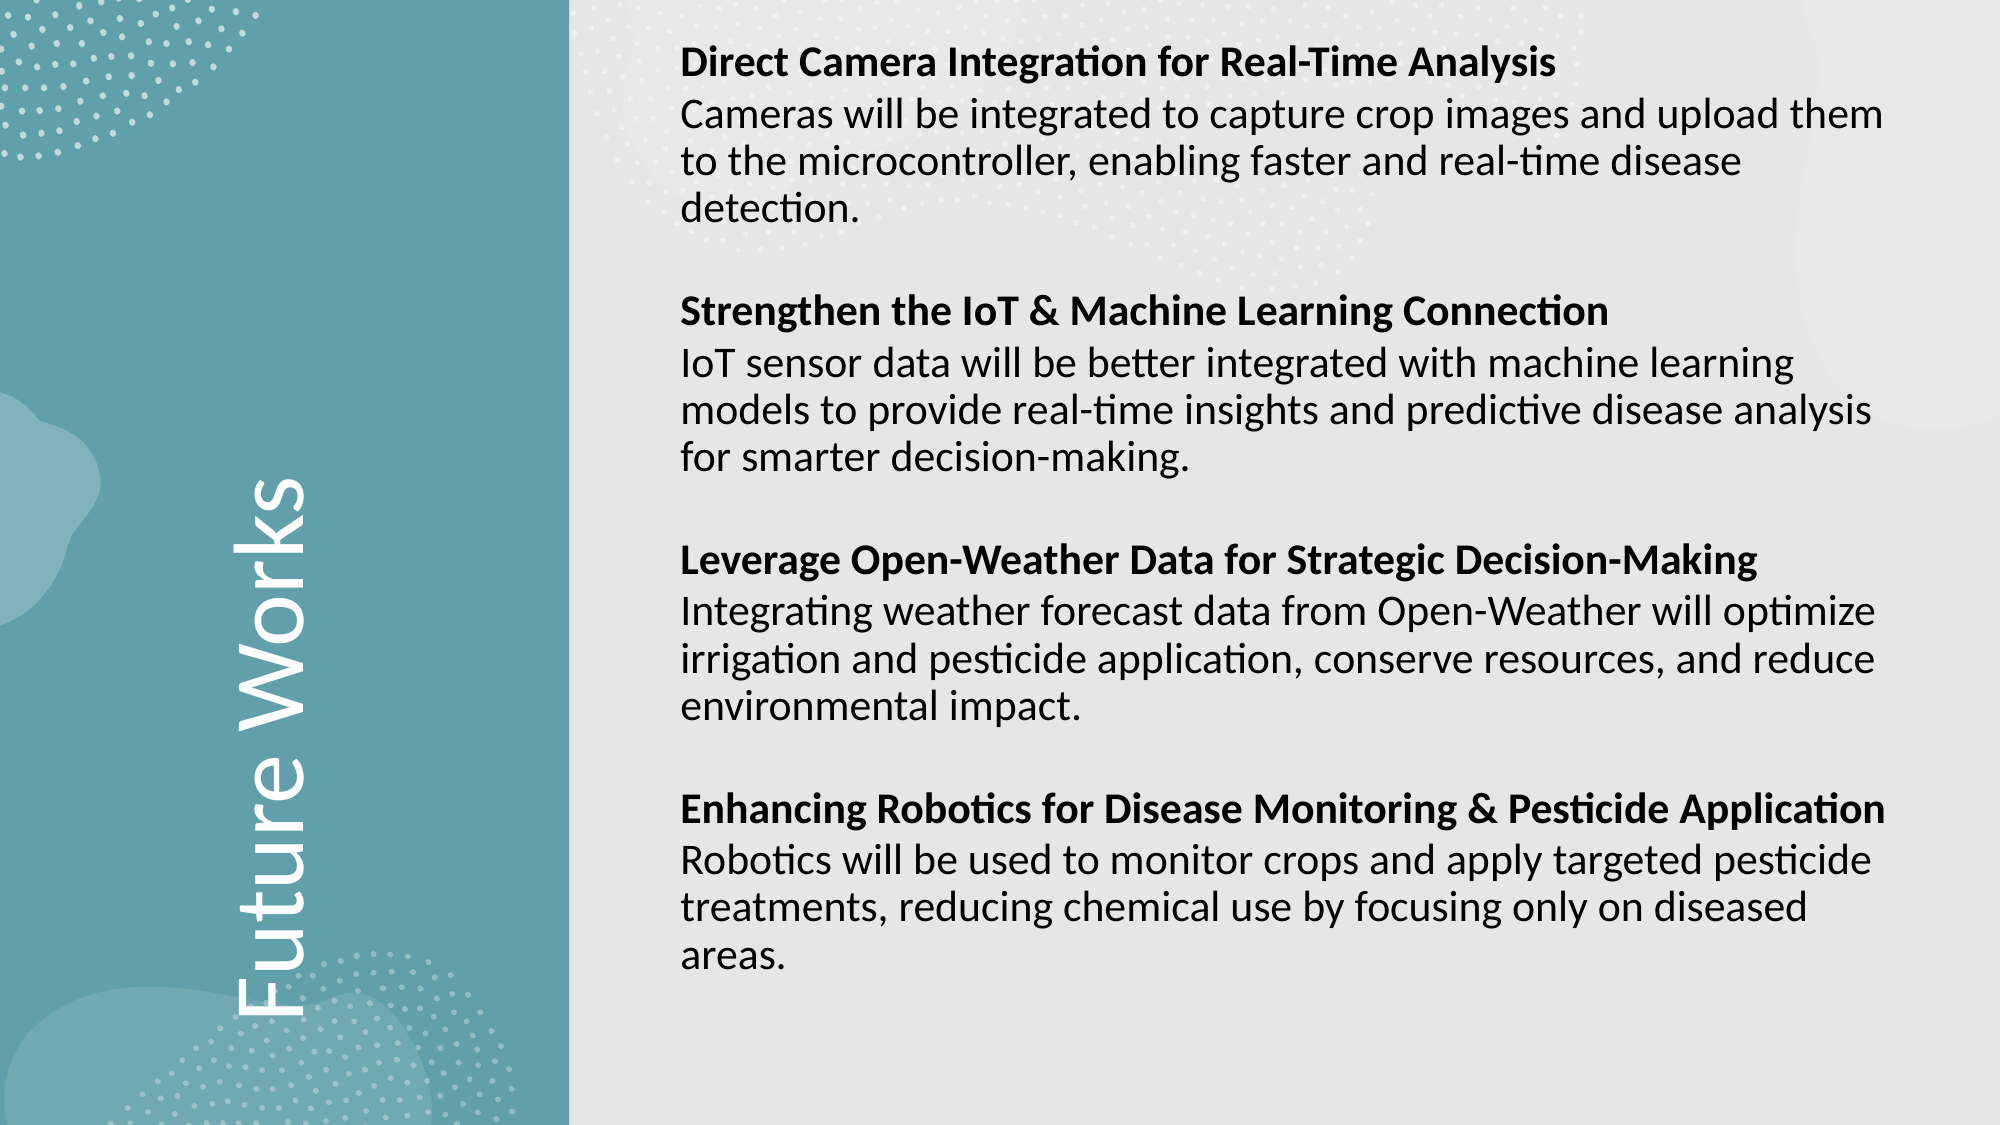

Direct Camera Integration for Real-Time Analysis
Cameras will be integrated to capture crop images and upload them to the microcontroller, enabling faster and real-time disease detection.

Strengthen the IoT & Machine Learning Connection
IoT sensor data will be better integrated with machine learning models to provide real-time insights and predictive disease analysis for smarter decision-making.

Leverage Open-Weather Data for Strategic Decision-Making
Integrating weather forecast data from Open-Weather will optimize irrigation and pesticide application, conserve resources, and reduce environmental impact.

Enhancing Robotics for Disease Monitoring & Pesticide Application
Robotics will be used to monitor crops and apply targeted pesticide treatments, reducing chemical use by focusing only on diseased areas.

# Future Works
Sri Vasavi Peravarapu
11